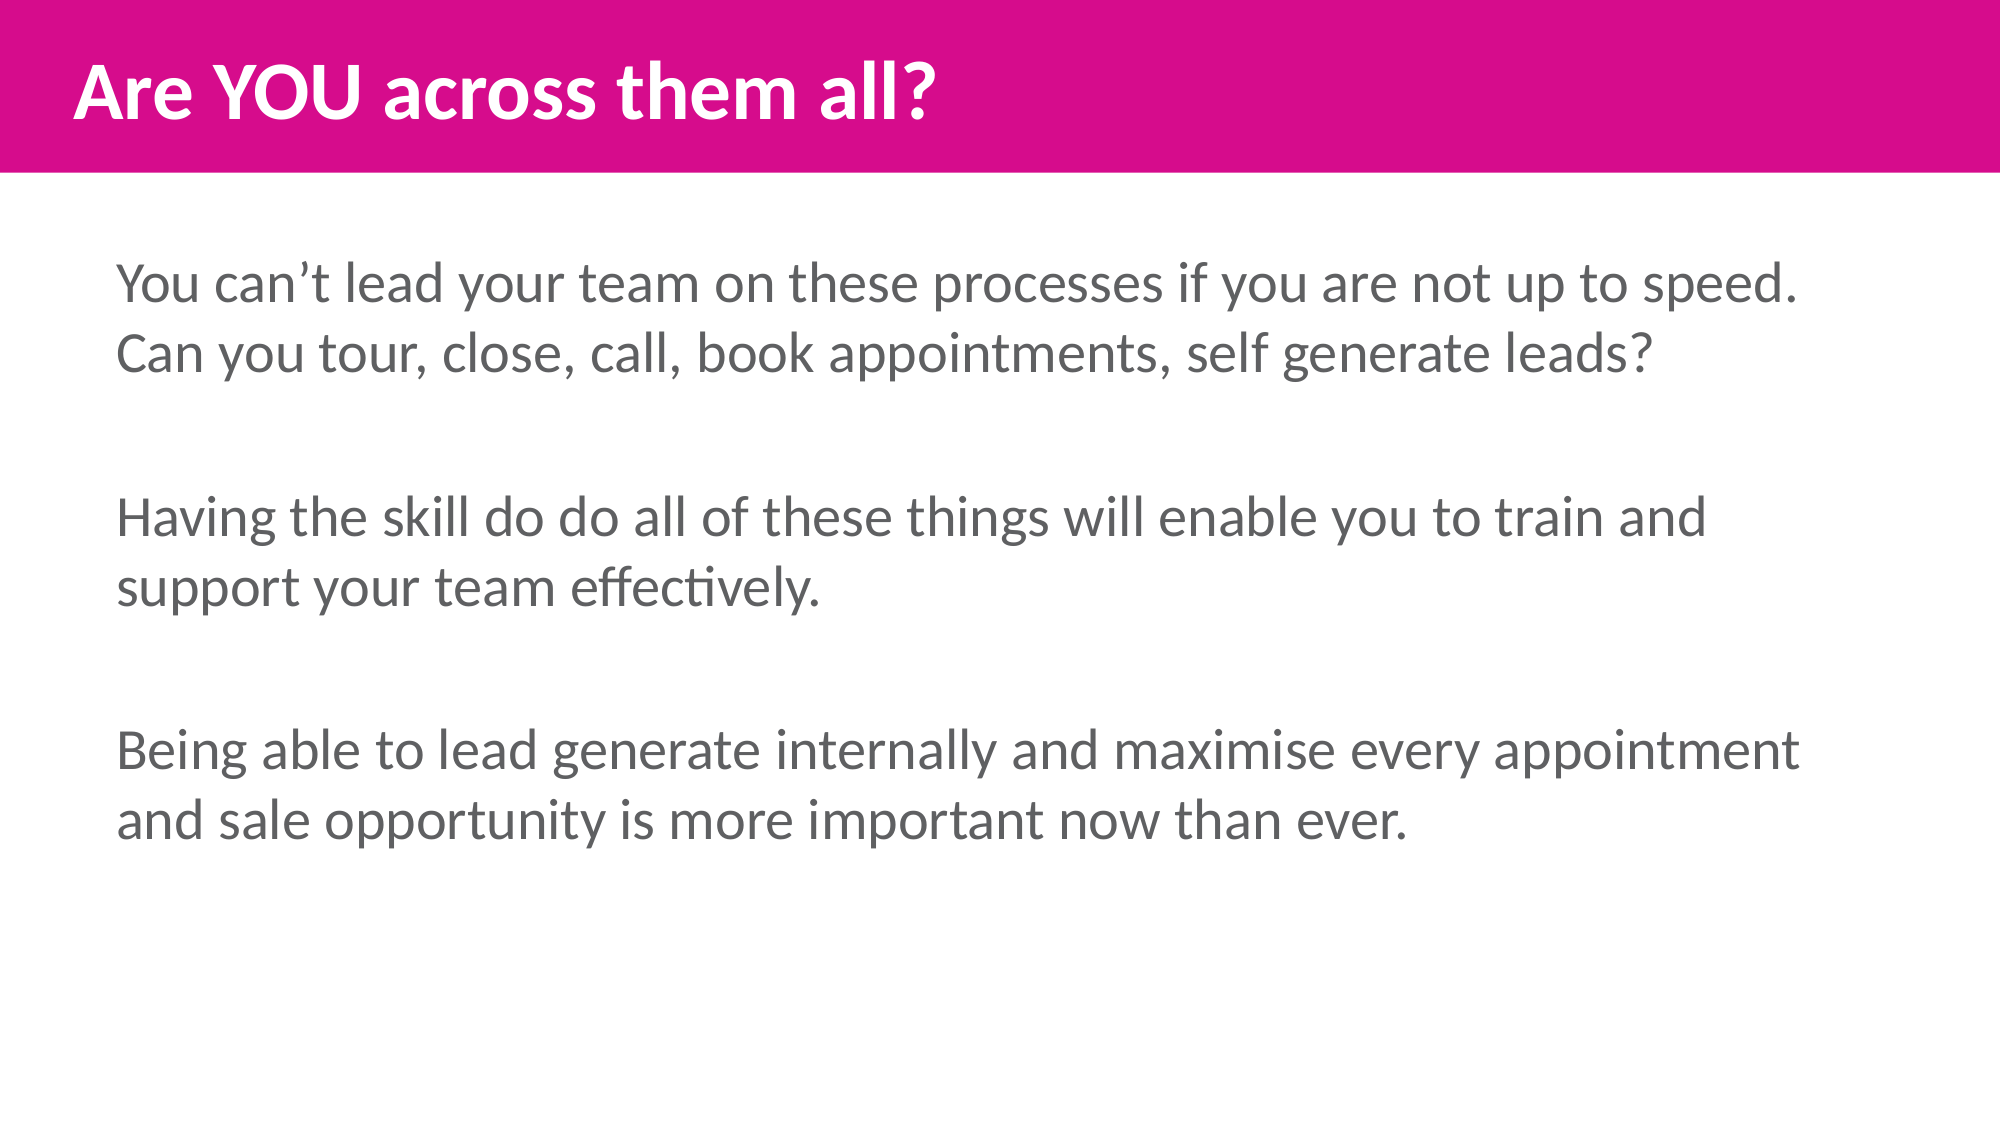

Are YOU across them all?
You can’t lead your team on these processes if you are not up to speed. Can you tour, close, call, book appointments, self generate leads?

Having the skill do do all of these things will enable you to train and support your team effectively.

Being able to lead generate internally and maximise every appointment and sale opportunity is more important now than ever.